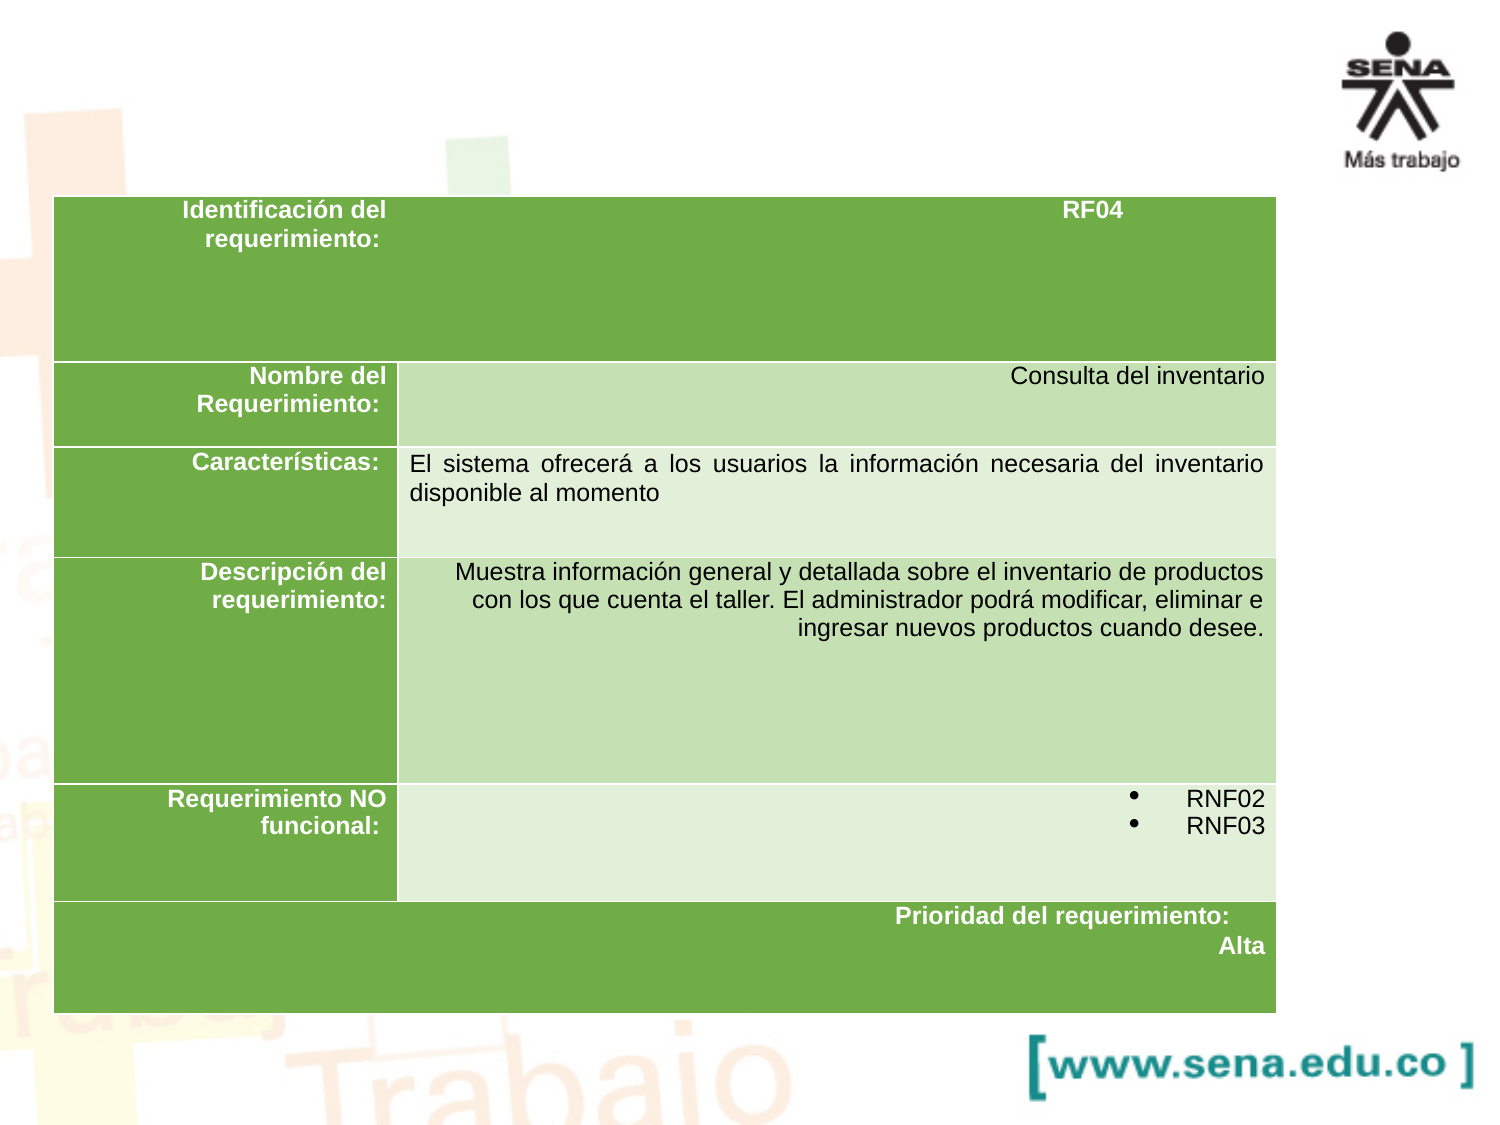

| Identificación del requerimiento: | RF04 |
| --- | --- |
| Nombre del Requerimiento: | Consulta del inventario |
| Características: | El sistema ofrecerá a los usuarios la información necesaria del inventario disponible al momento |
| Descripción del requerimiento: | Muestra información general y detallada sobre el inventario de productos con los que cuenta el taller. El administrador podrá modificar, eliminar e ingresar nuevos productos cuando desee. |
| Requerimiento NO funcional: | RNF02 RNF03 |
| Prioridad del requerimiento: Alta |  |